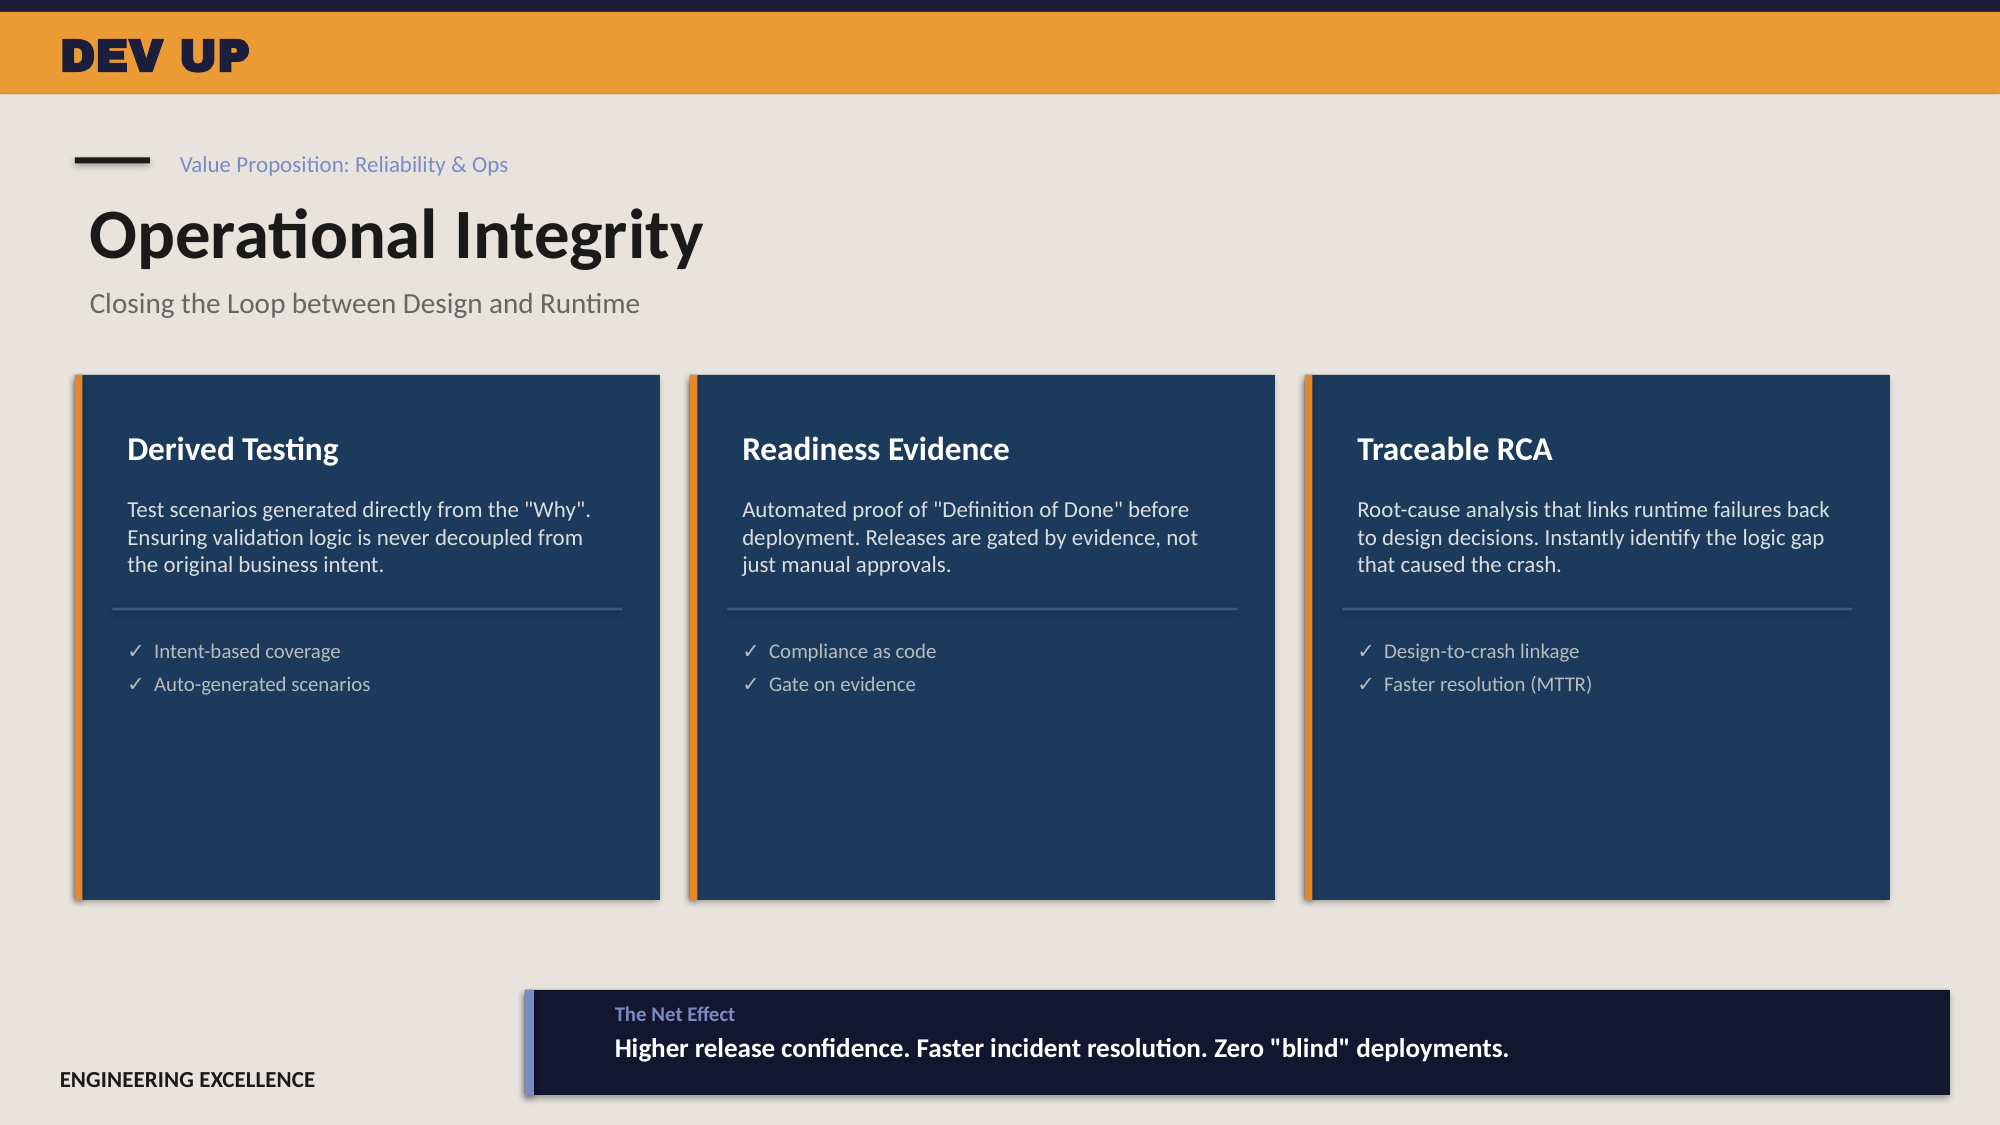

DEV UP

Value Proposition: Reliability & Ops

Operational Integrity
Closing the Loop between Design and Runtime

Derived Testing
Readiness Evidence
Traceable RCA
Test scenarios generated directly from the "Why". Ensuring validation logic is never decoupled from the original business intent.
Automated proof of "Definition of Done" before deployment. Releases are gated by evidence, not just manual approvals.
Root-cause analysis that links runtime failures back to design decisions. Instantly identify the logic gap that caused the crash.

✓  Intent-based coverage
✓  Compliance as code
✓  Design-to-crash linkage
✓  Auto-generated scenarios
✓  Gate on evidence
✓  Faster resolution (MTTR)

The Net Effect
Higher release confidence. Faster incident resolution. Zero "blind" deployments.
ENGINEERING EXCELLENCE